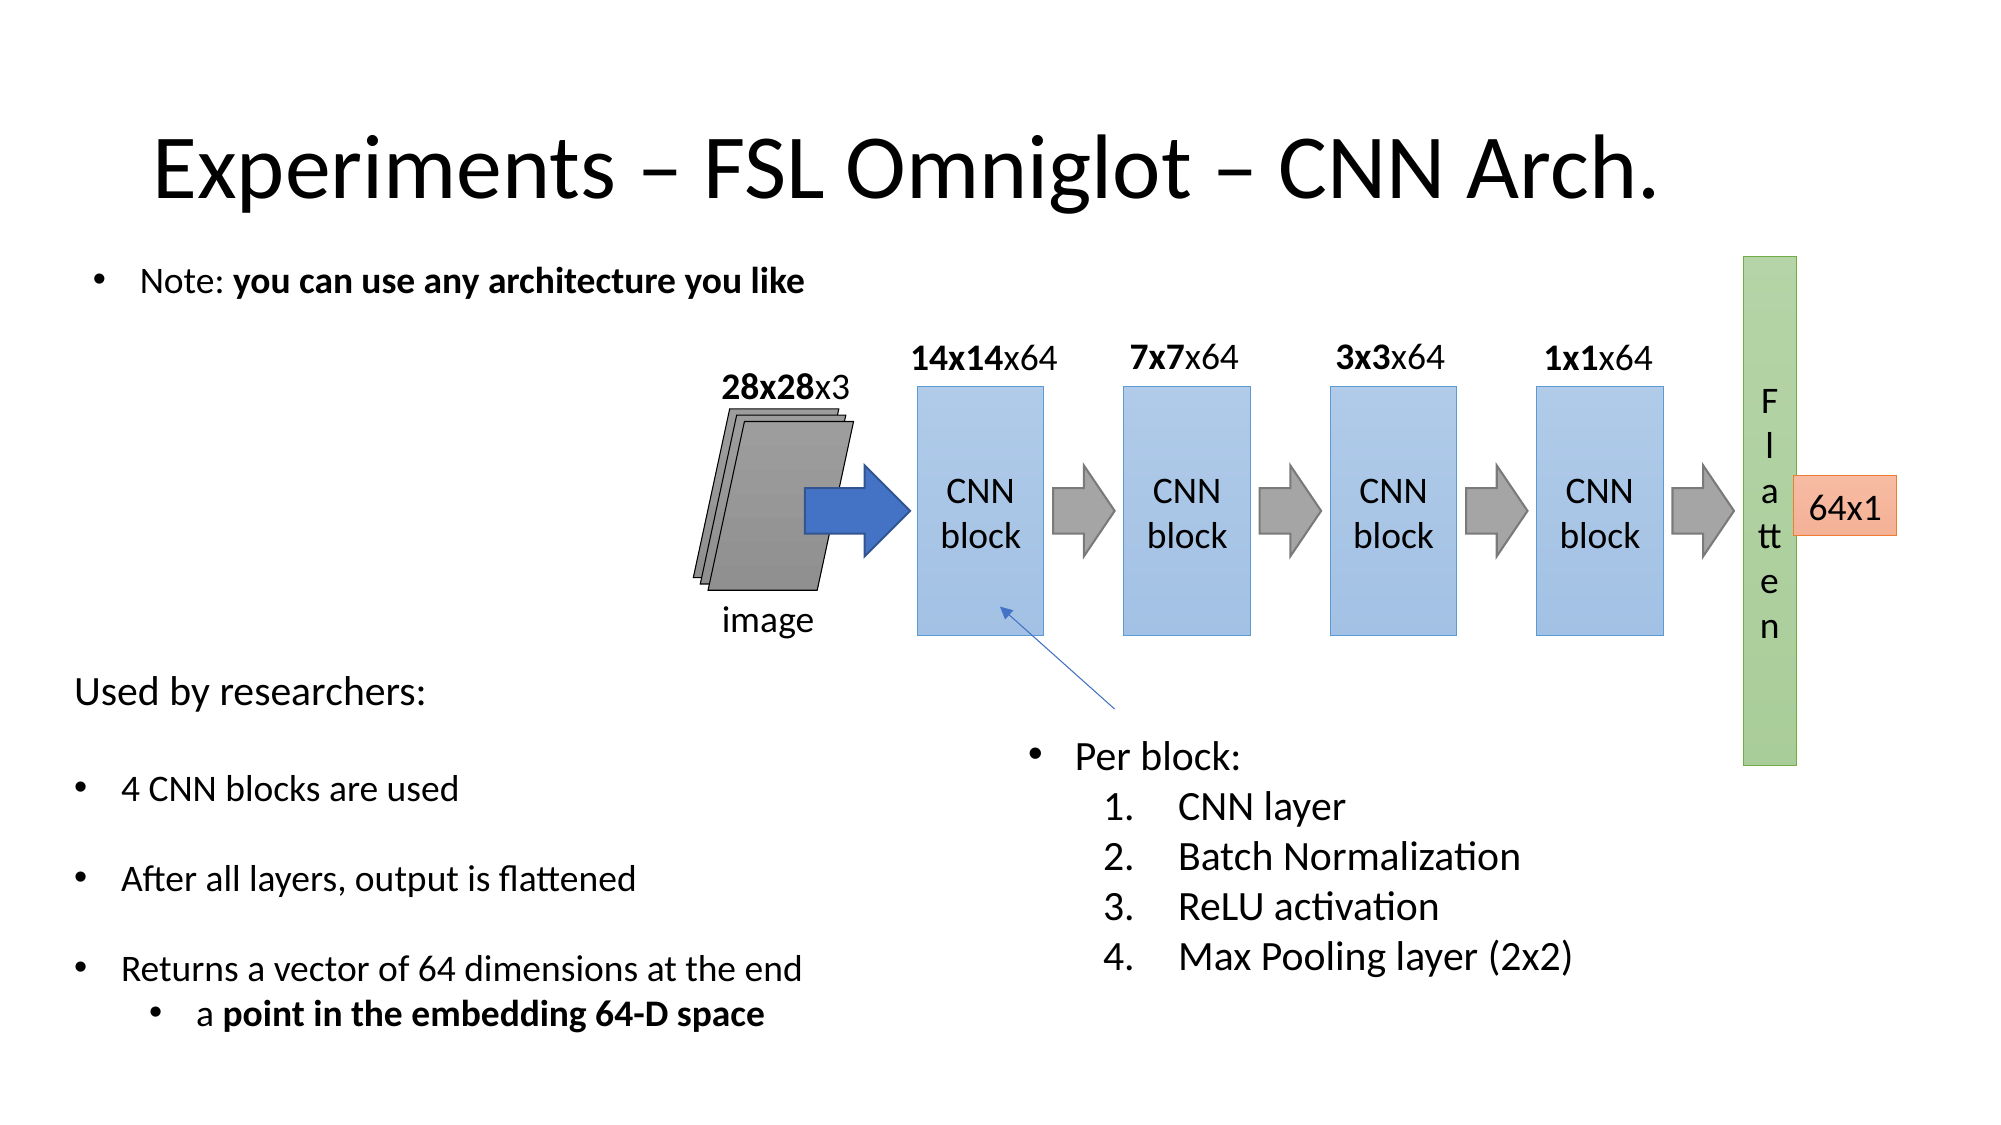

# Experiments – FSL Omniglot – CNN Arch.
Note: you can use any architecture you like
Flatten
7x7x64
3x3x64
14x14x64
1x1x64
28x28x3

image
CNN
block
CNN
block
CNN
block
CNN
block

64x1

Used by researchers:
4 CNN blocks are used
After all layers, output is flattened
Returns a vector of 64 dimensions at the end
a point in the embedding 64-D space

Per block:
CNN layer
Batch Normalization
ReLU activation
Max Pooling layer (2x2)